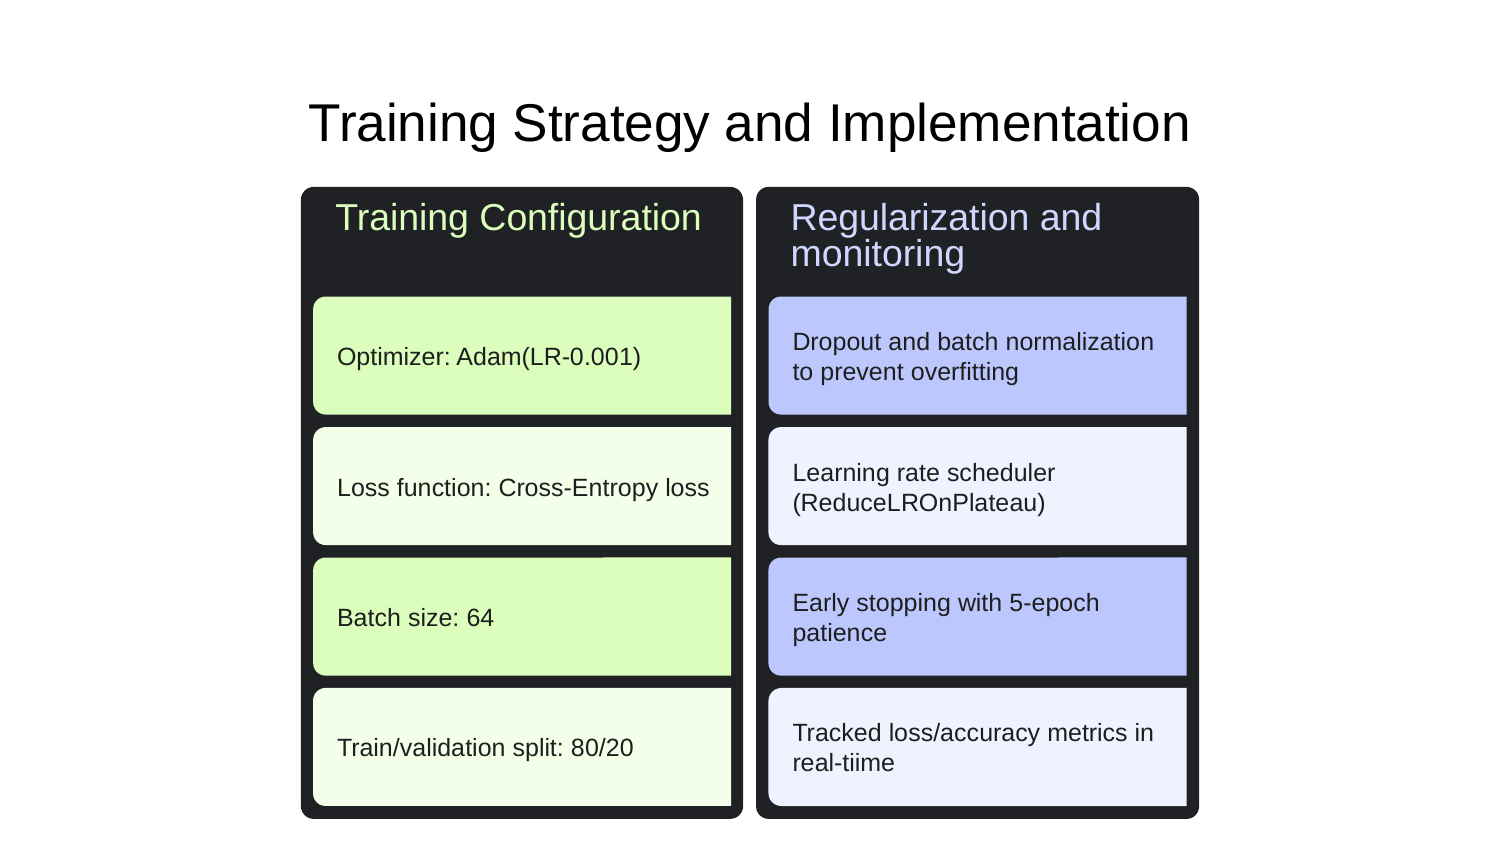

# Training Strategy and Implementation

Training Configuration
Regularization and monitoring

Optimizer: Adam(LR-0.001)
Dropout and batch normalization to prevent overfitting

Loss function: Cross-Entropy loss
Learning rate scheduler (ReduceLROnPlateau)

Batch size: 64
Early stopping with 5-epoch patience
Train/validation split: 80/20
Tracked loss/accuracy metrics in real-tiime